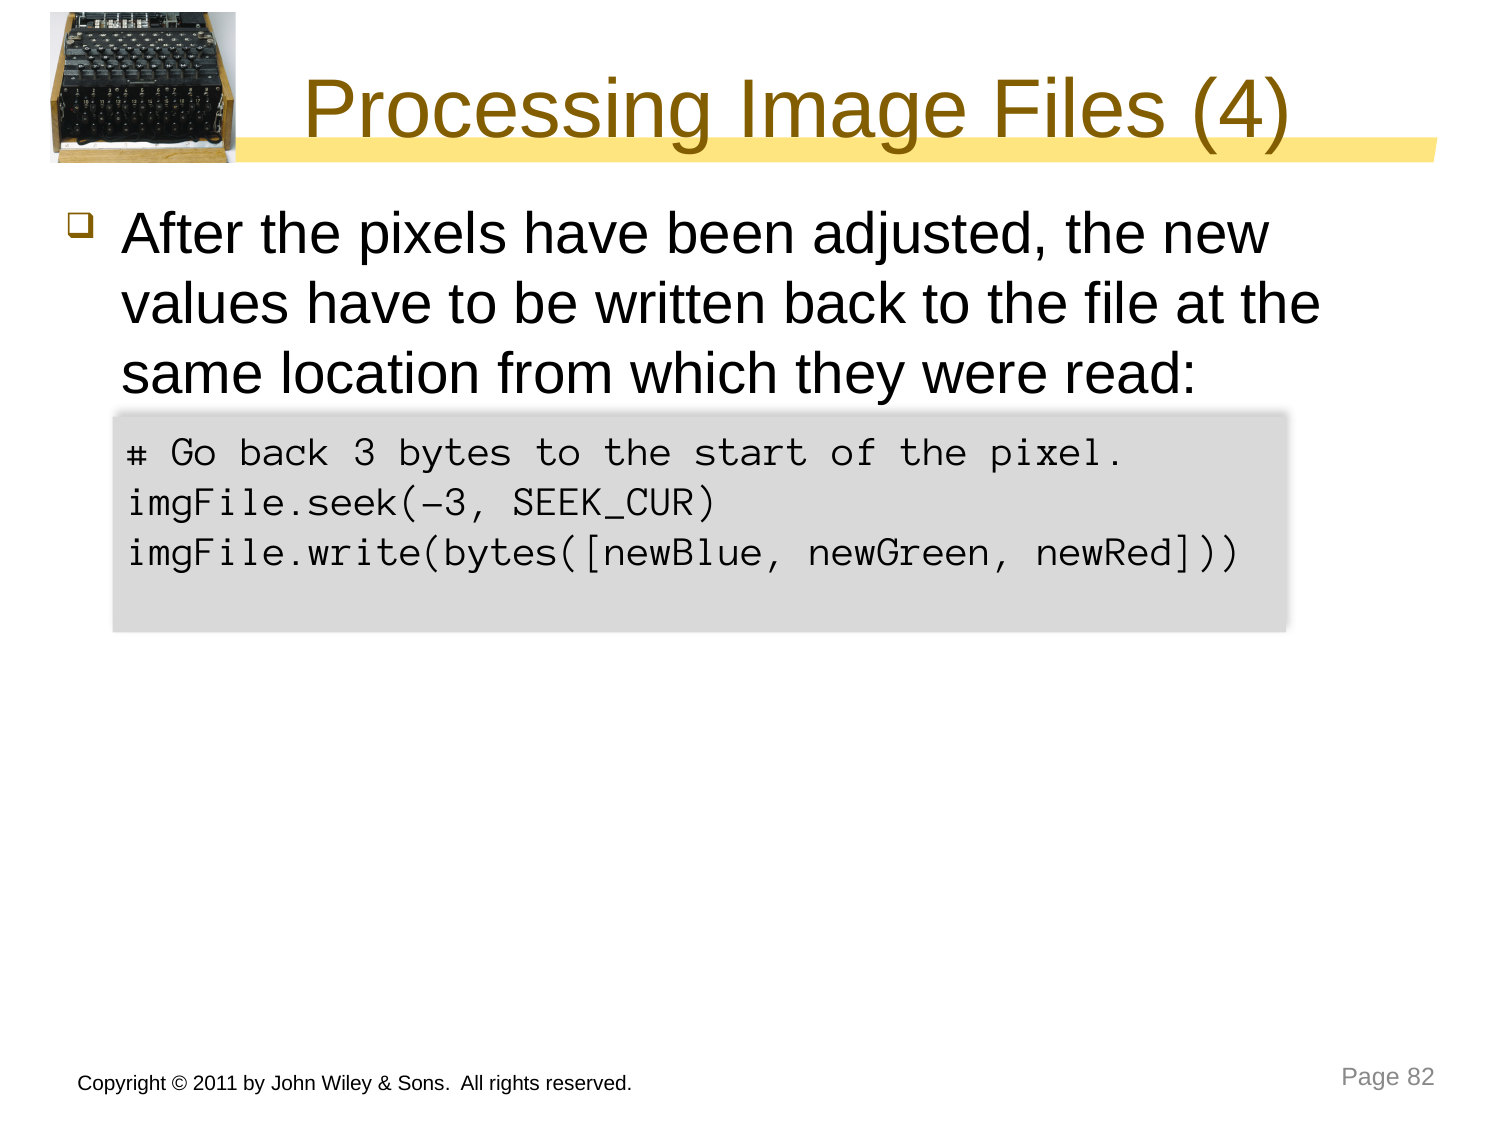

# Processing Image Files (4)
After the pixels have been adjusted, the new values have to be written back to the file at the same location from which they were read:
# Go back 3 bytes to the start of the pixel.
imgFile.seek(-3, SEEK_CUR)
imgFile.write(bytes([newBlue, newGreen, newRed]))

Copyright © 2011 by John Wiley & Sons.  All rights reserved.
Page 82